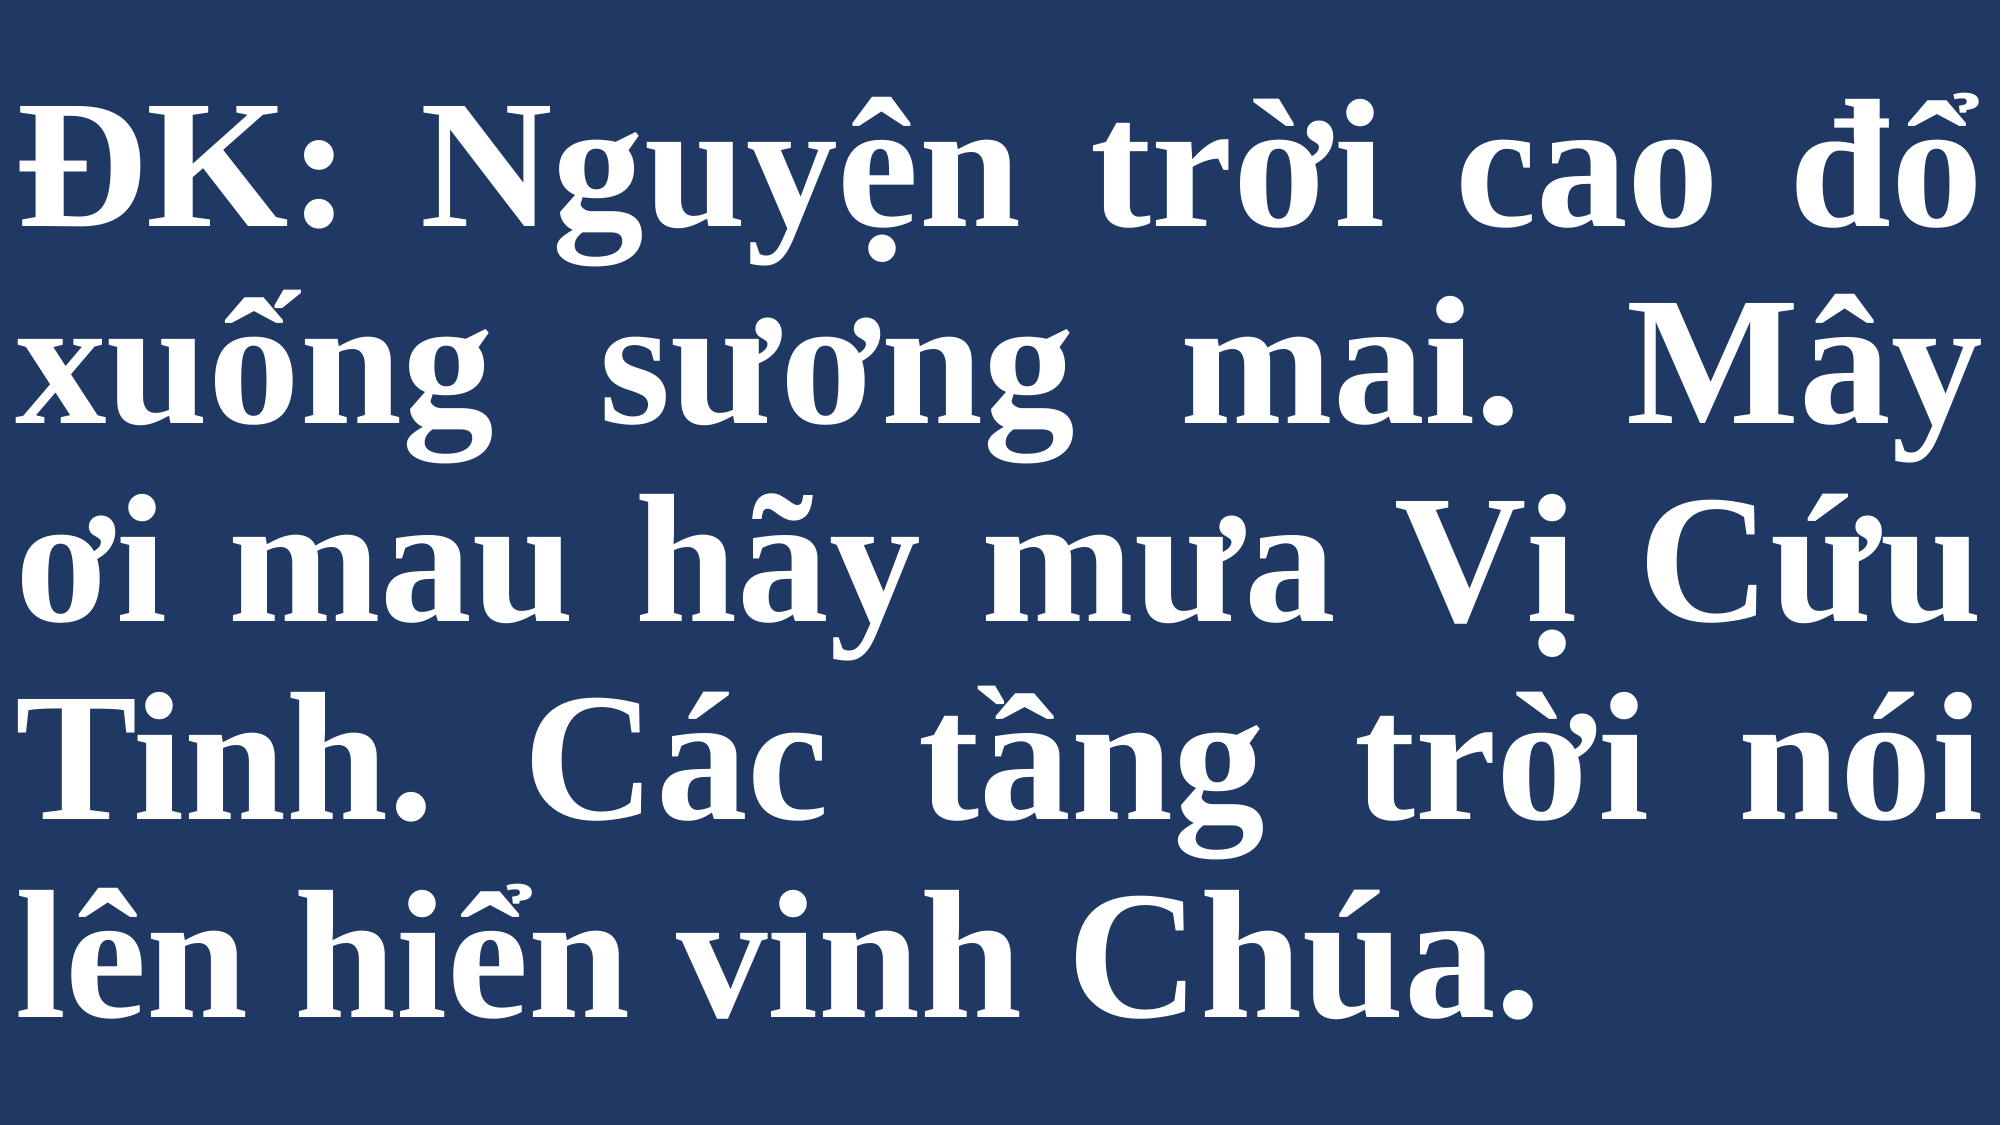

# ĐK: Nguyện trời cao đổ xuống sương mai. Mây ơi mau hãy mưa Vị Cứu Tinh. Các tầng trời nói lên hiển vinh Chúa.